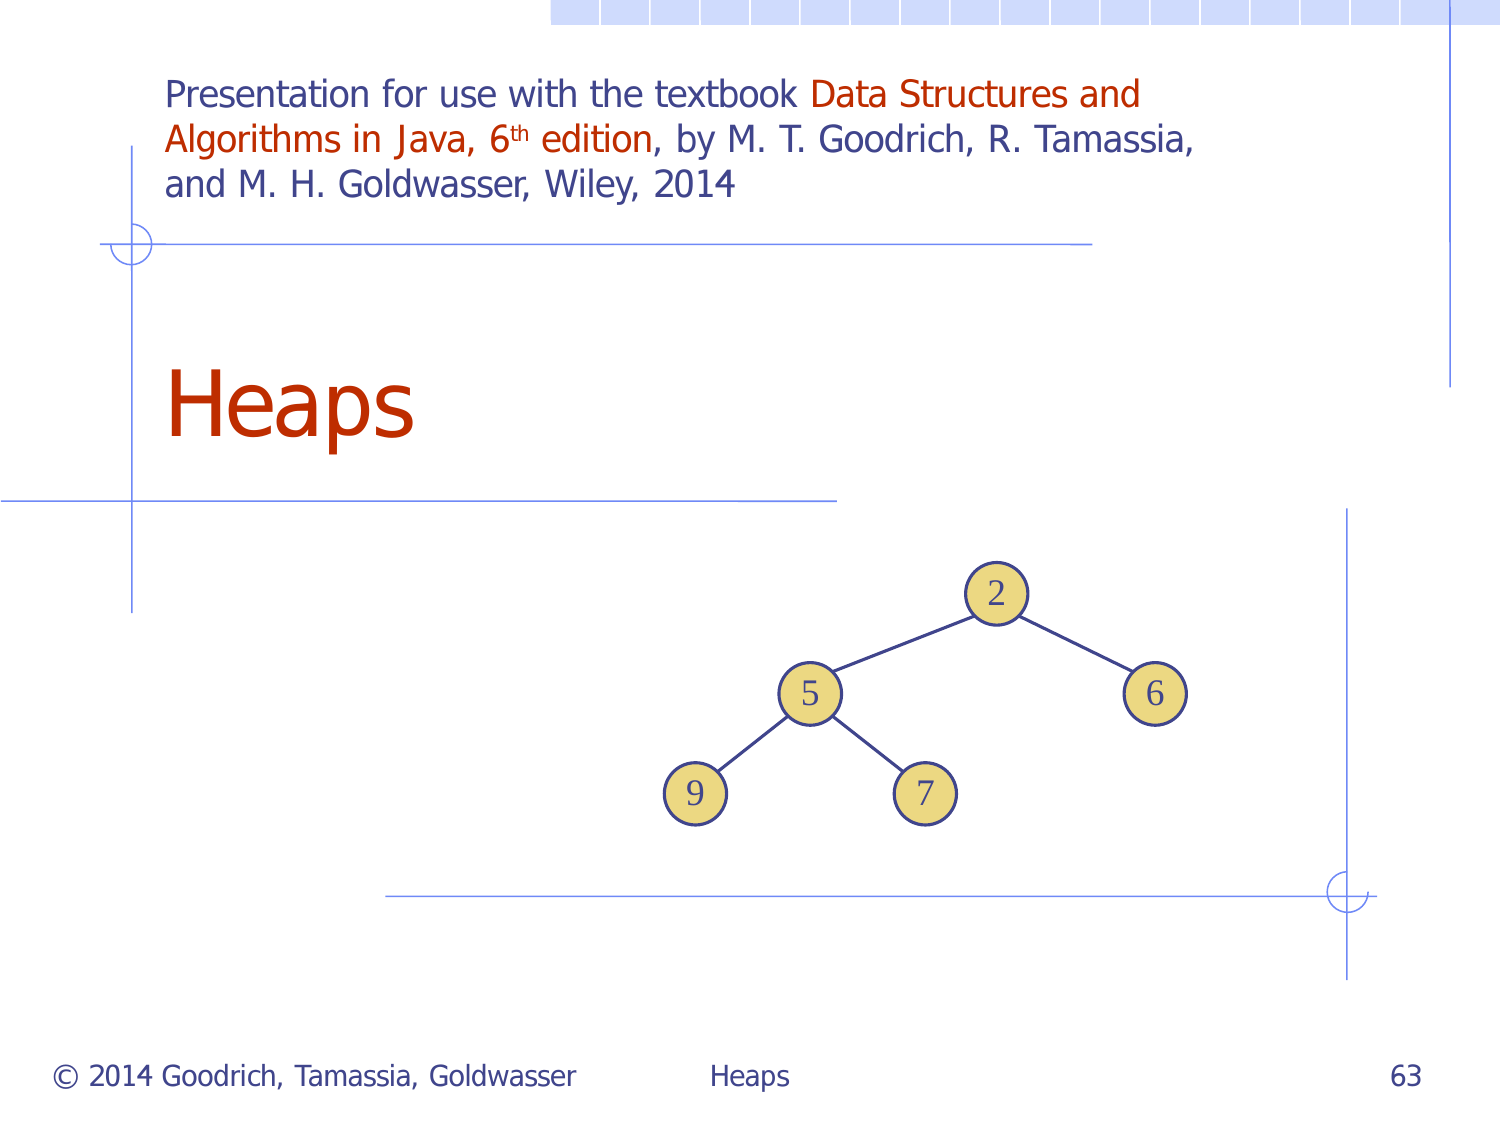

Presentation for use with the textbook Data Structures and Algorithms in Java, 6th edition, by M. T. Goodrich, R. Tamassia, and M. H. Goldwasser, Wiley, 2014
# Heaps
2
5
6
9
7
© 2014 Goodrich, Tamassia, Goldwasser
Heaps
63